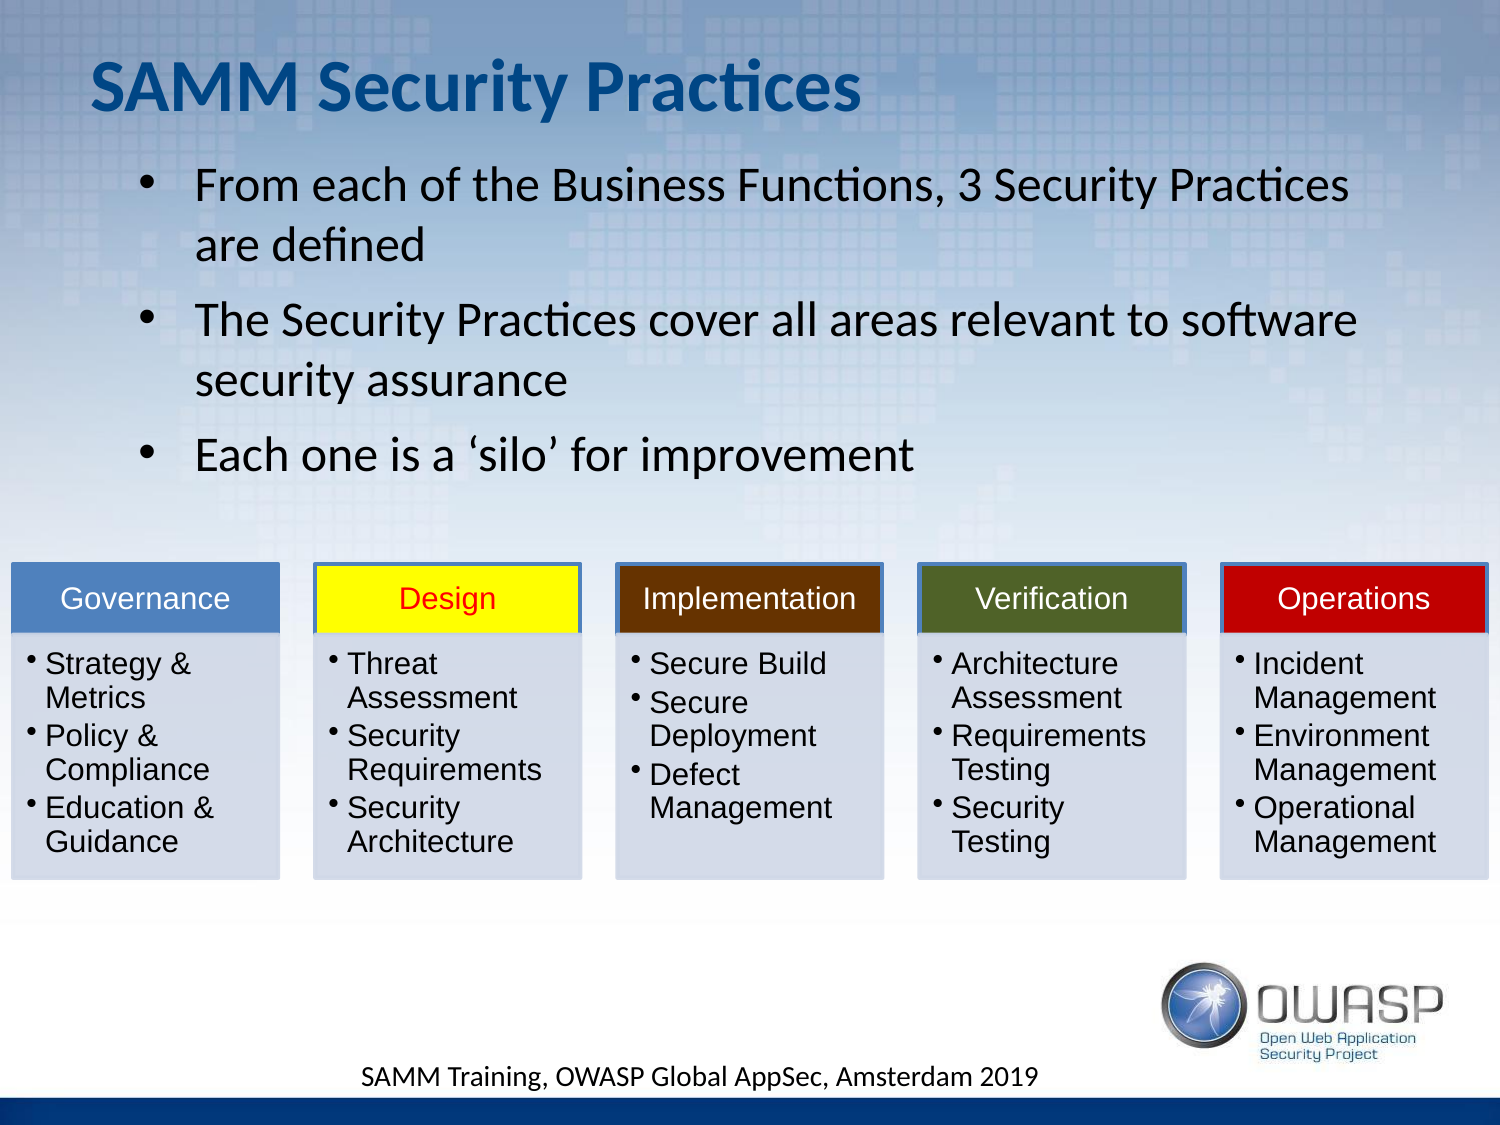

# SAMM Security Practices
From each of the Business Functions, 3 Security Practices are defined
The Security Practices cover all areas relevant to software security assurance
Each one is a ‘silo’ for improvement
Governance
Strategy & Metrics
Policy & Compliance
Education & Guidance
Design
Threat Assessment
Security Requirements
Security Architecture
Implementation
Secure Build
Secure Deployment
Defect Management
Verification
Architecture Assessment
Requirements Testing
Security Testing
Operations
Incident Management
Environment Management
Operational Management
SAMM Training, OWASP Global AppSec, Amsterdam 2019